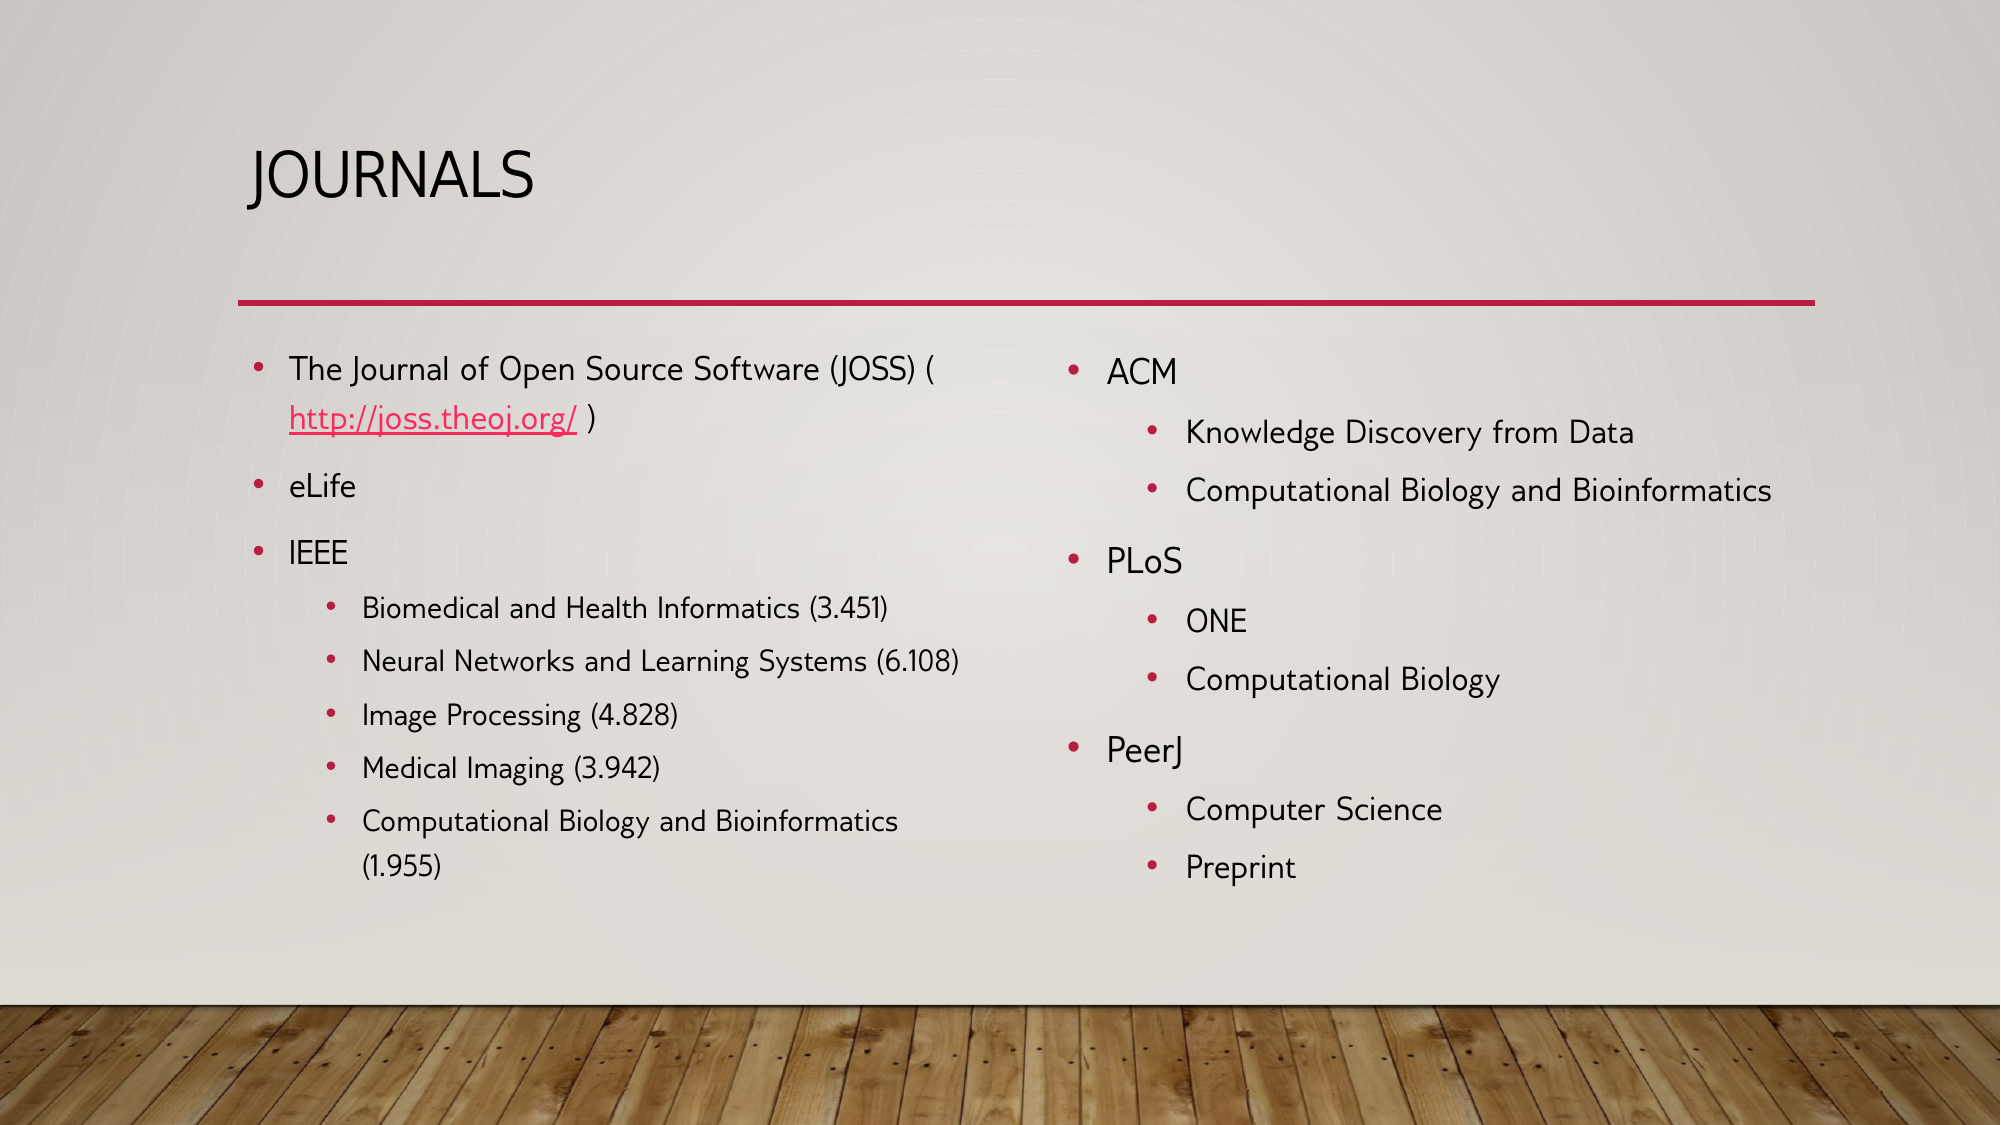

# Journals
The Journal of Open Source Software (JOSS) (http://joss.theoj.org/ )
eLife
IEEE
Biomedical and Health Informatics (3.451)
Neural Networks and Learning Systems (6.108)
Image Processing (4.828)
Medical Imaging (3.942)
Computational Biology and Bioinformatics (1.955)
ACM
Knowledge Discovery from Data
Computational Biology and Bioinformatics
PLoS
ONE
Computational Biology
PeerJ
Computer Science
Preprint